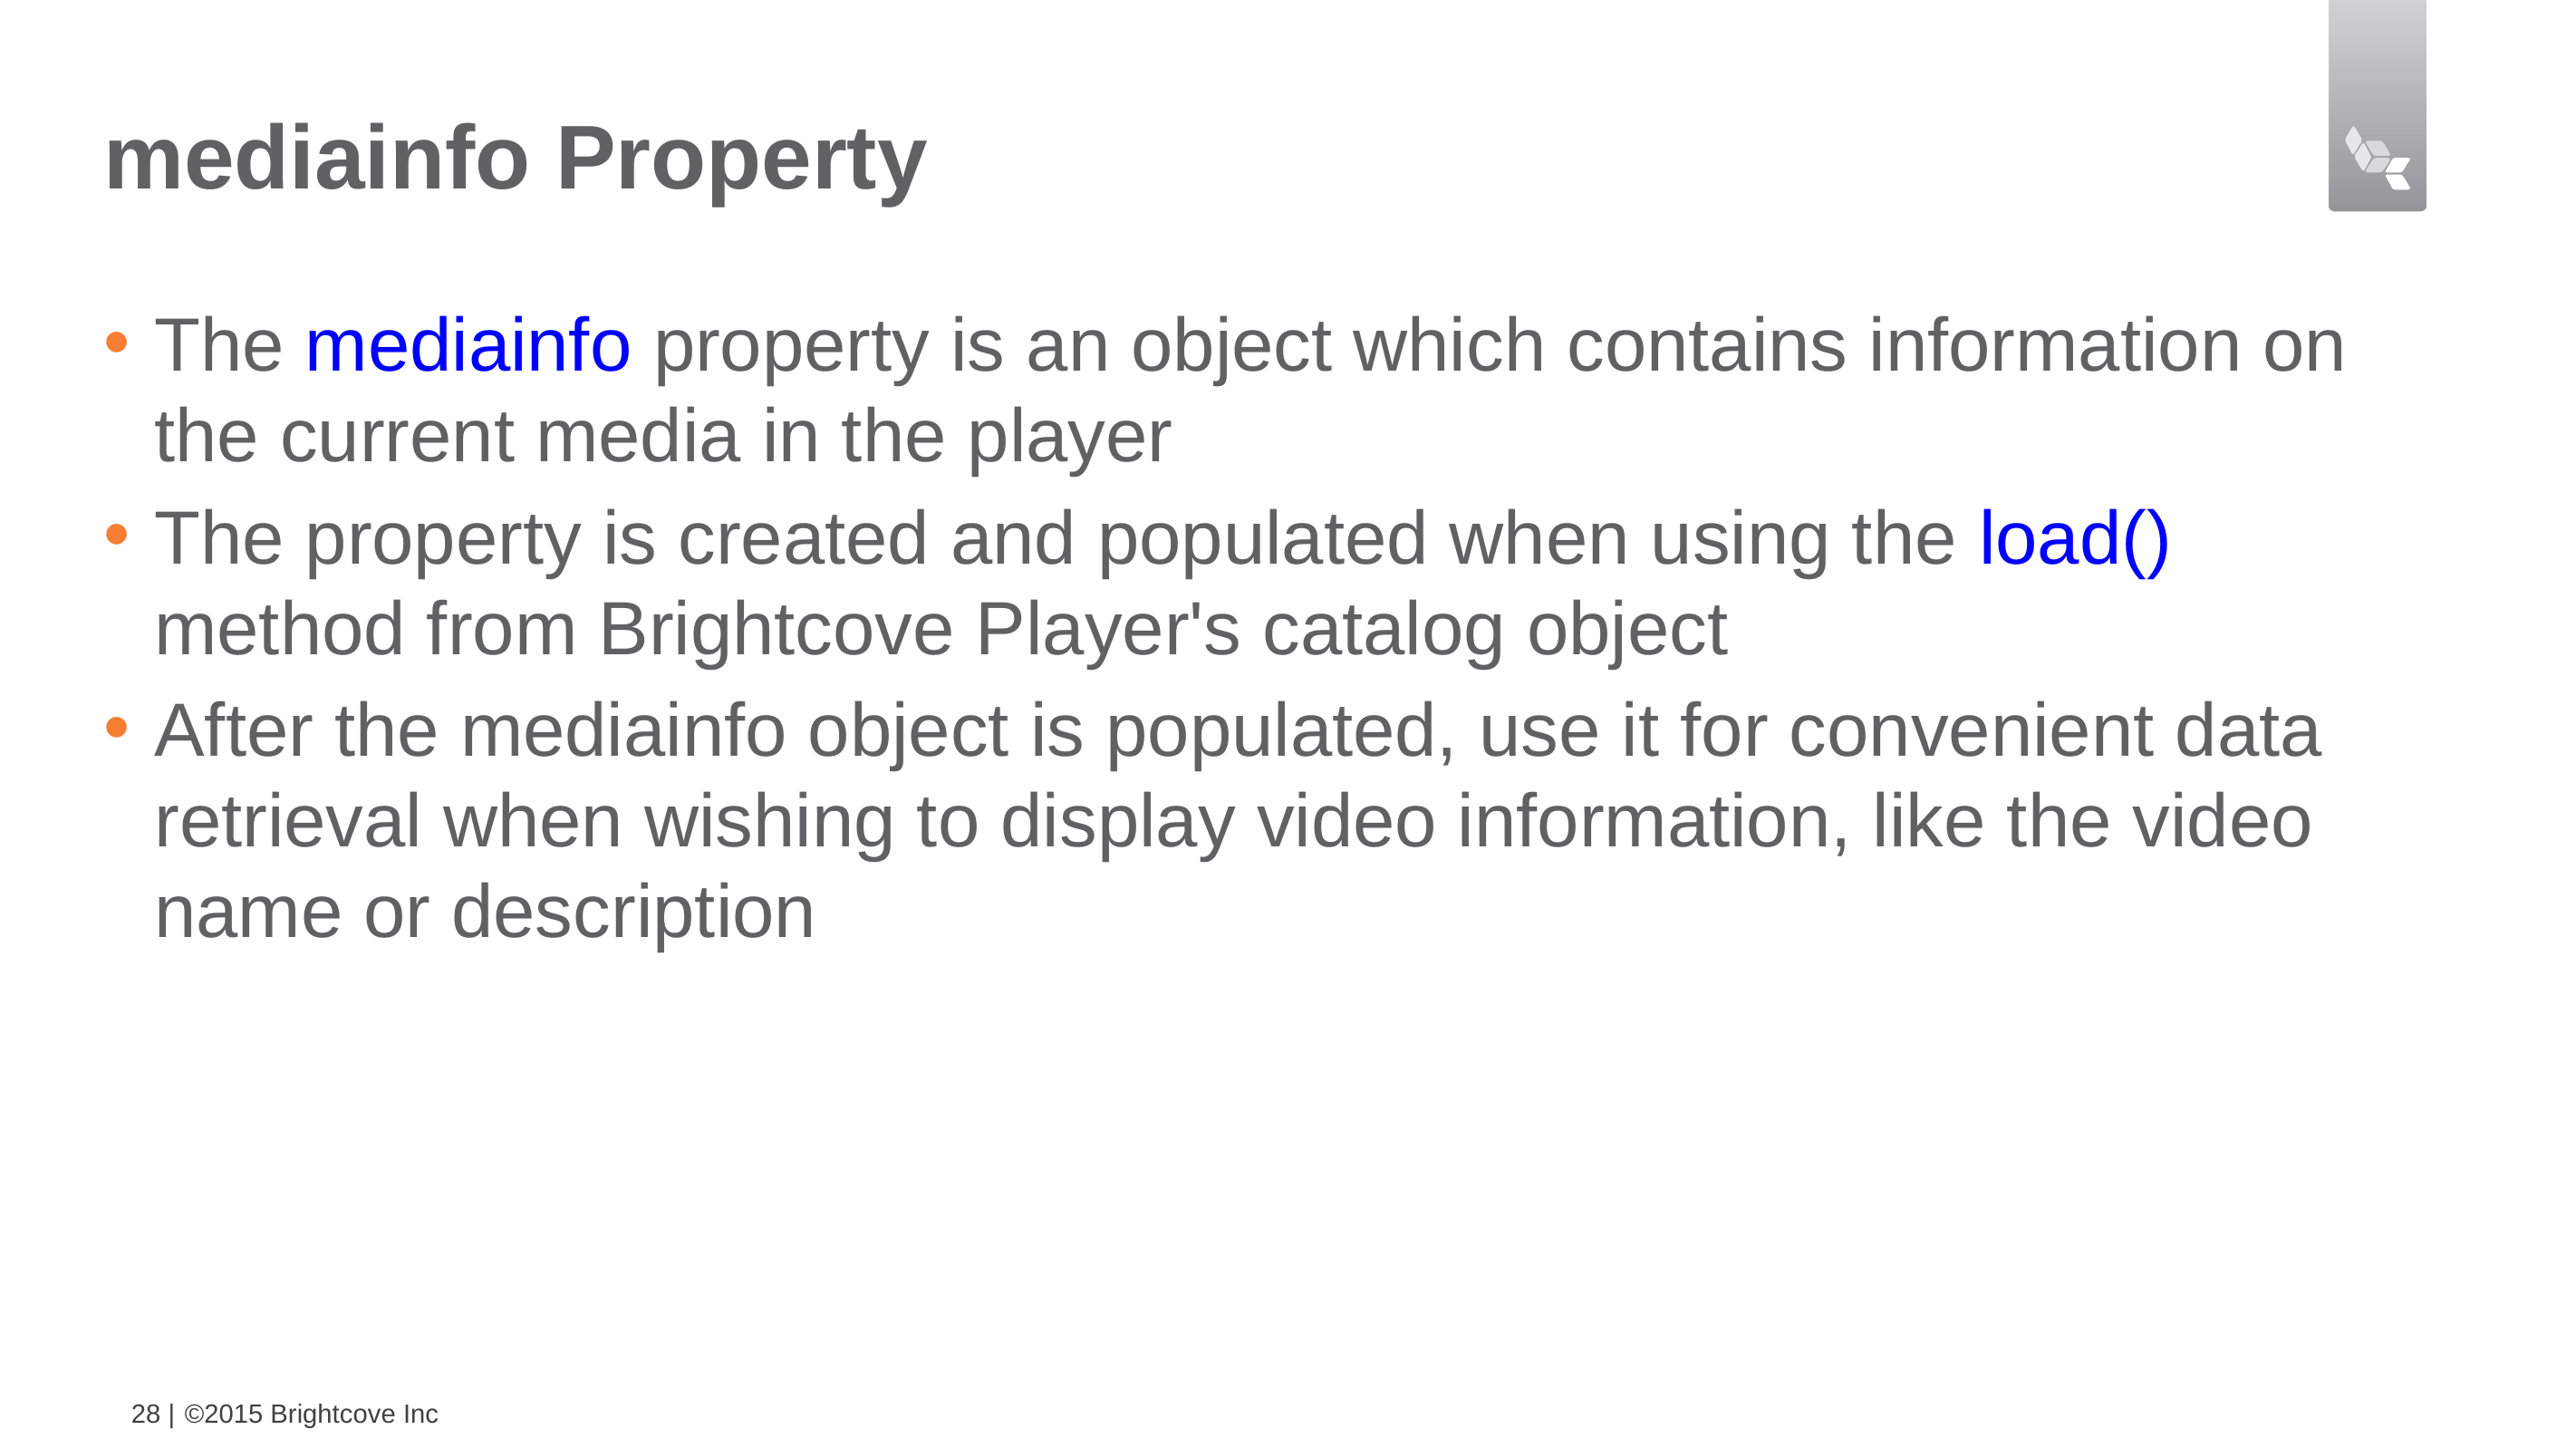

# mediainfo Property
The mediainfo property is an object which contains information on the current media in the player
The property is created and populated when using the load() method from Brightcove Player's catalog object
After the mediainfo object is populated, use it for convenient data retrieval when wishing to display video information, like the video name or description
28 |
©2015 Brightcove Inc